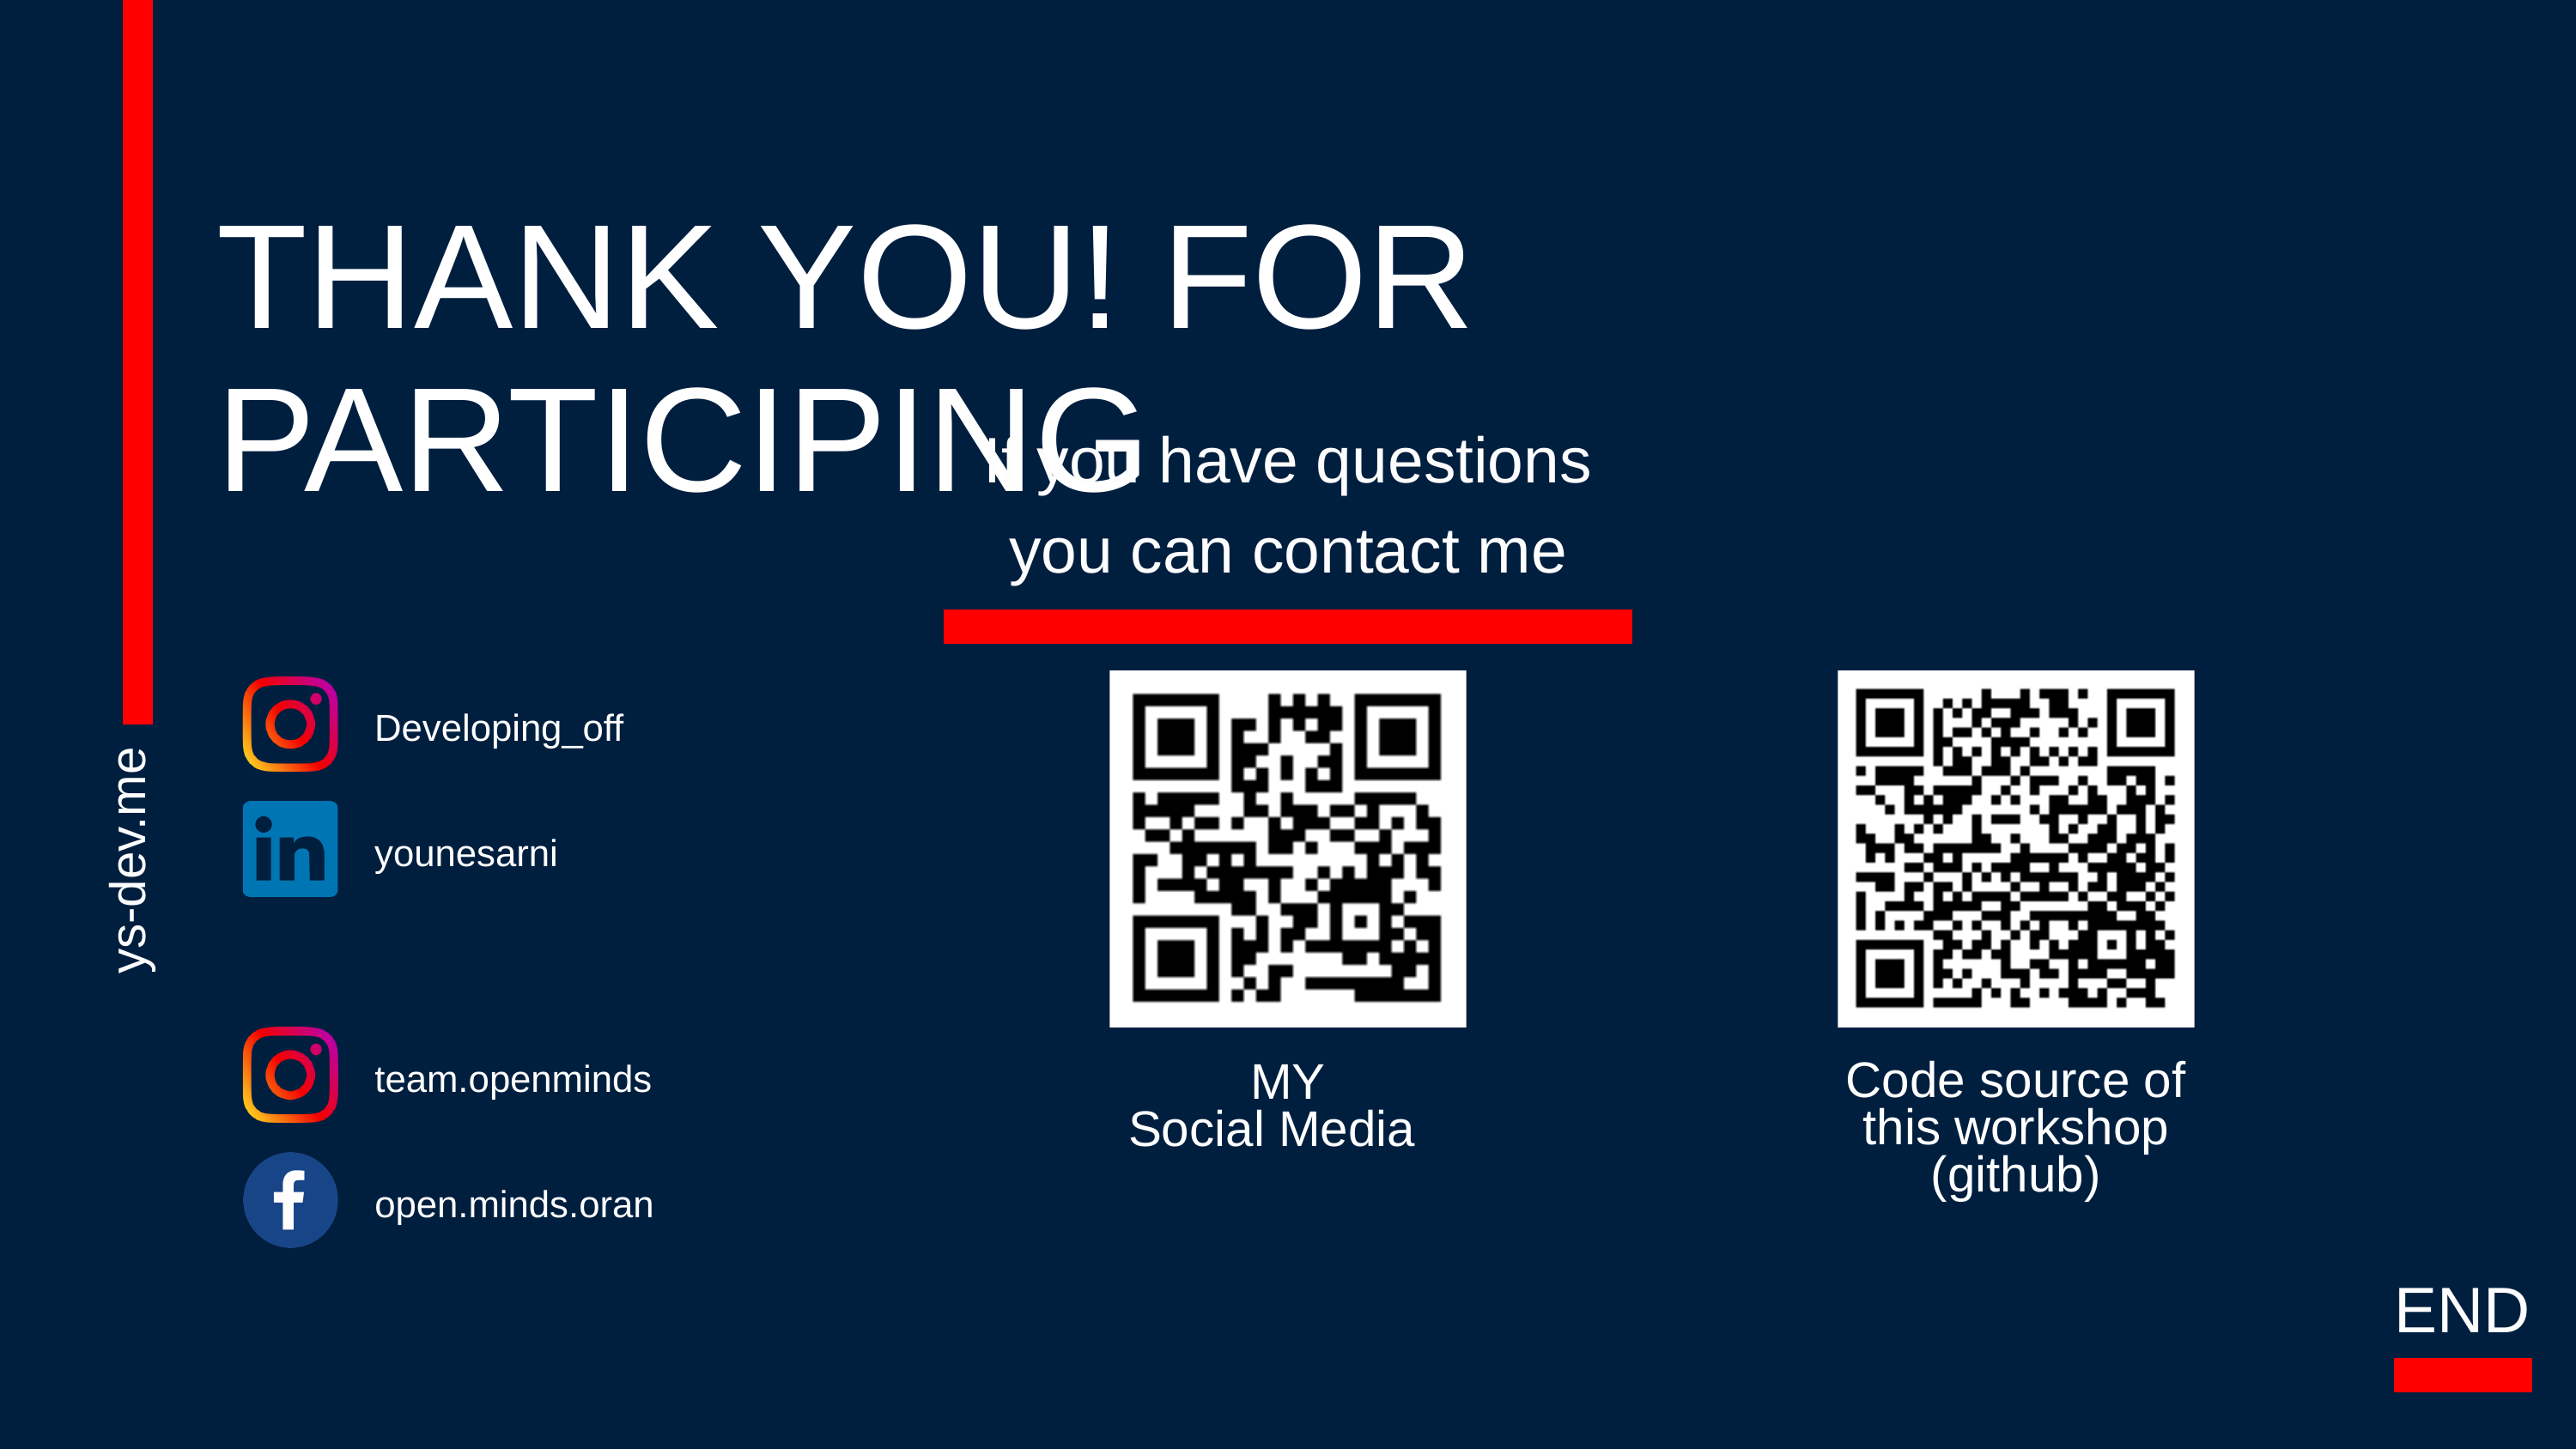

THANK YOU! FOR PARTICIPING
If you have questions you can contact me

Developing_off

ys-dev.me
younesarni

team.openminds
Code source of this workshop
(github)
MY
Social Media

open.minds.oran
END